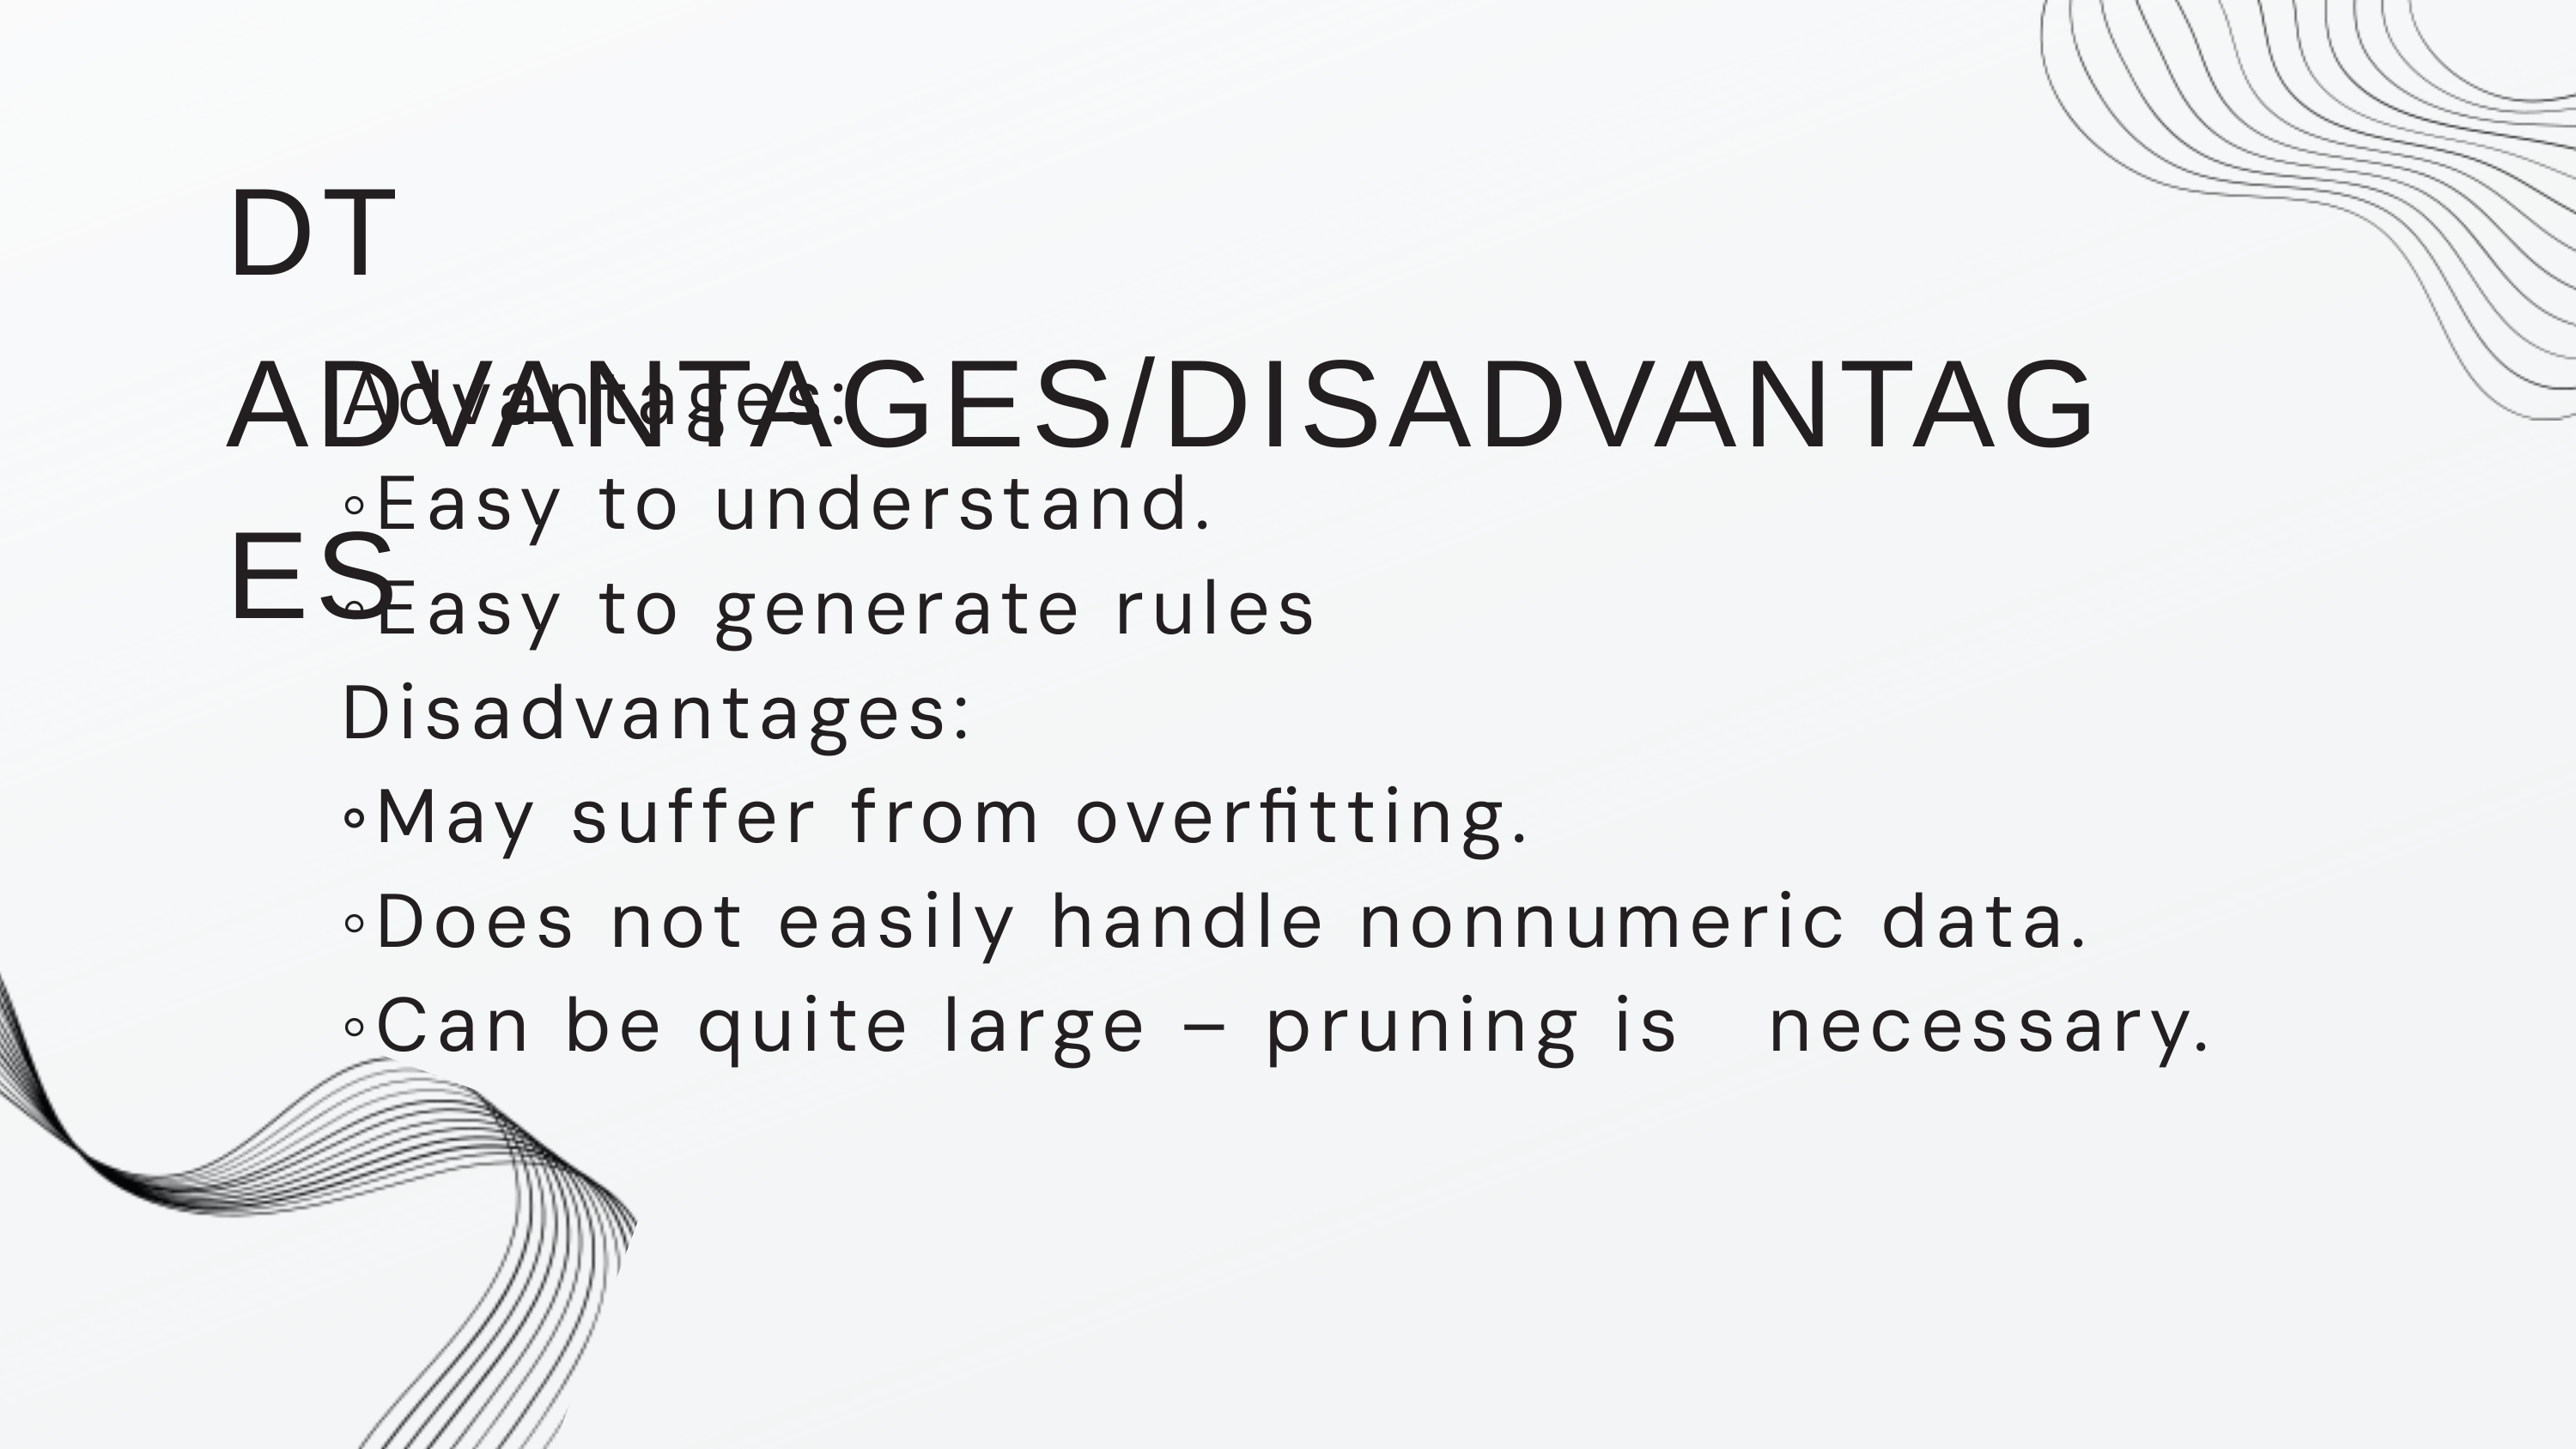

DT ADVANTAGES/DISADVANTAGES
Advantages:
◦Easy to understand.
◦Easy to generate rules
Disadvantages:
◦May suffer from overfitting.
◦Does not easily handle nonnumeric data.
◦Can be quite large – pruning is   necessary.